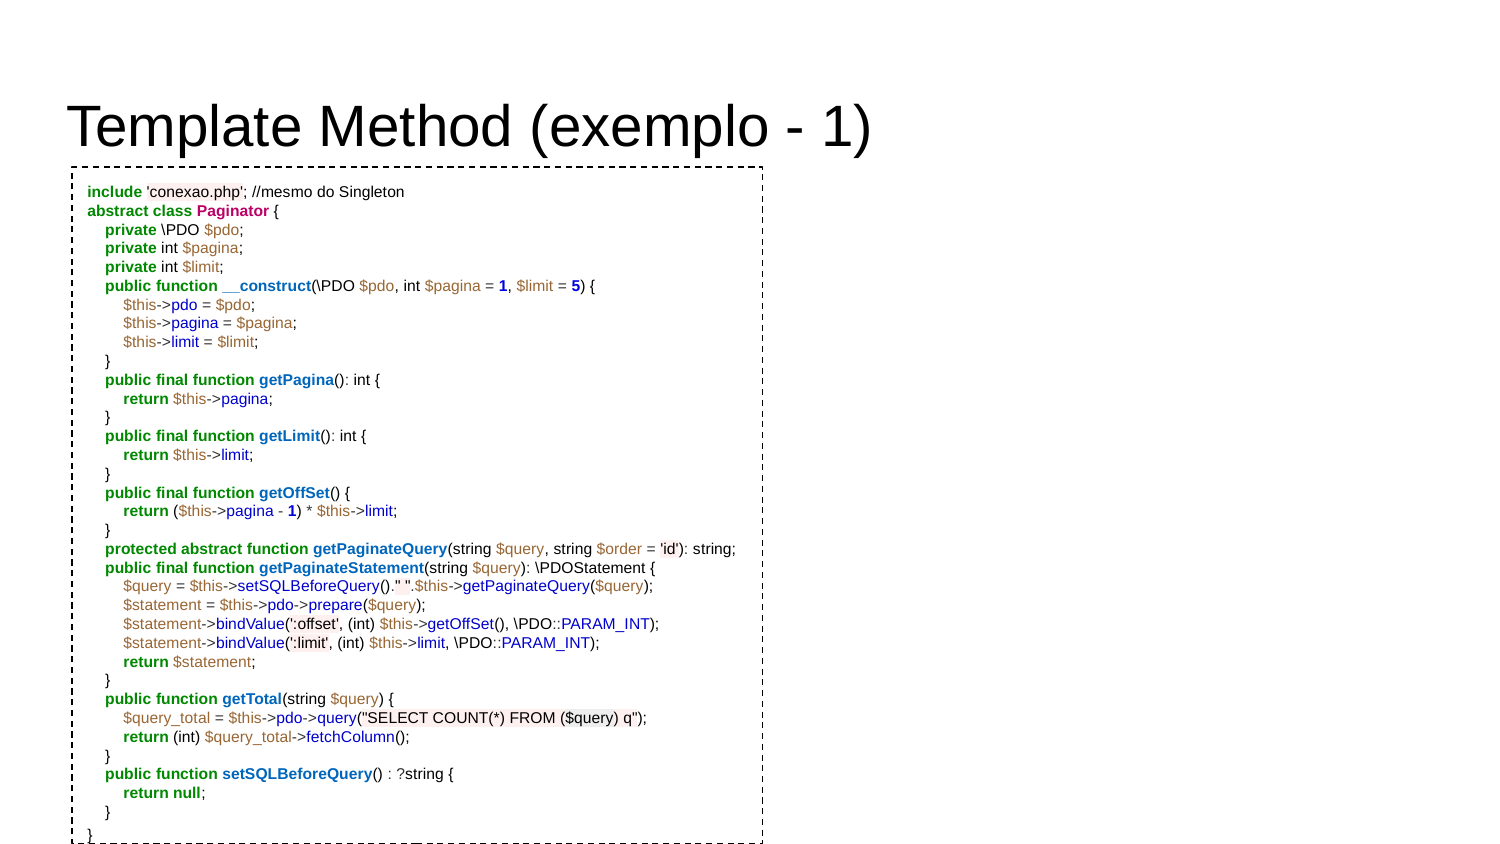

# Template Method (exemplo - 1)
include 'conexao.php'; //mesmo do Singleton
abstract class Paginator {
    private \PDO $pdo;
    private int $pagina;
    private int $limit;
    public function __construct(\PDO $pdo, int $pagina = 1, $limit = 5) {
        $this->pdo = $pdo;
        $this->pagina = $pagina;
        $this->limit = $limit;
    }
    public final function getPagina(): int {
        return $this->pagina;
    }
    public final function getLimit(): int {
        return $this->limit;
    }
    public final function getOffSet() {
        return ($this->pagina - 1) * $this->limit;
    }
    protected abstract function getPaginateQuery(string $query, string $order = 'id'): string;
    public final function getPaginateStatement(string $query): \PDOStatement {
        $query = $this->setSQLBeforeQuery()." ".$this->getPaginateQuery($query);
        $statement = $this->pdo->prepare($query);
        $statement->bindValue(':offset', (int) $this->getOffSet(), \PDO::PARAM_INT);
        $statement->bindValue(':limit', (int) $this->limit, \PDO::PARAM_INT);
        return $statement;
    }
    public function getTotal(string $query) {
        $query_total = $this->pdo->query("SELECT COUNT(*) FROM ($query) q");
        return (int) $query_total->fetchColumn();
    }
    public function setSQLBeforeQuery() : ?string {
        return null;
    }
}